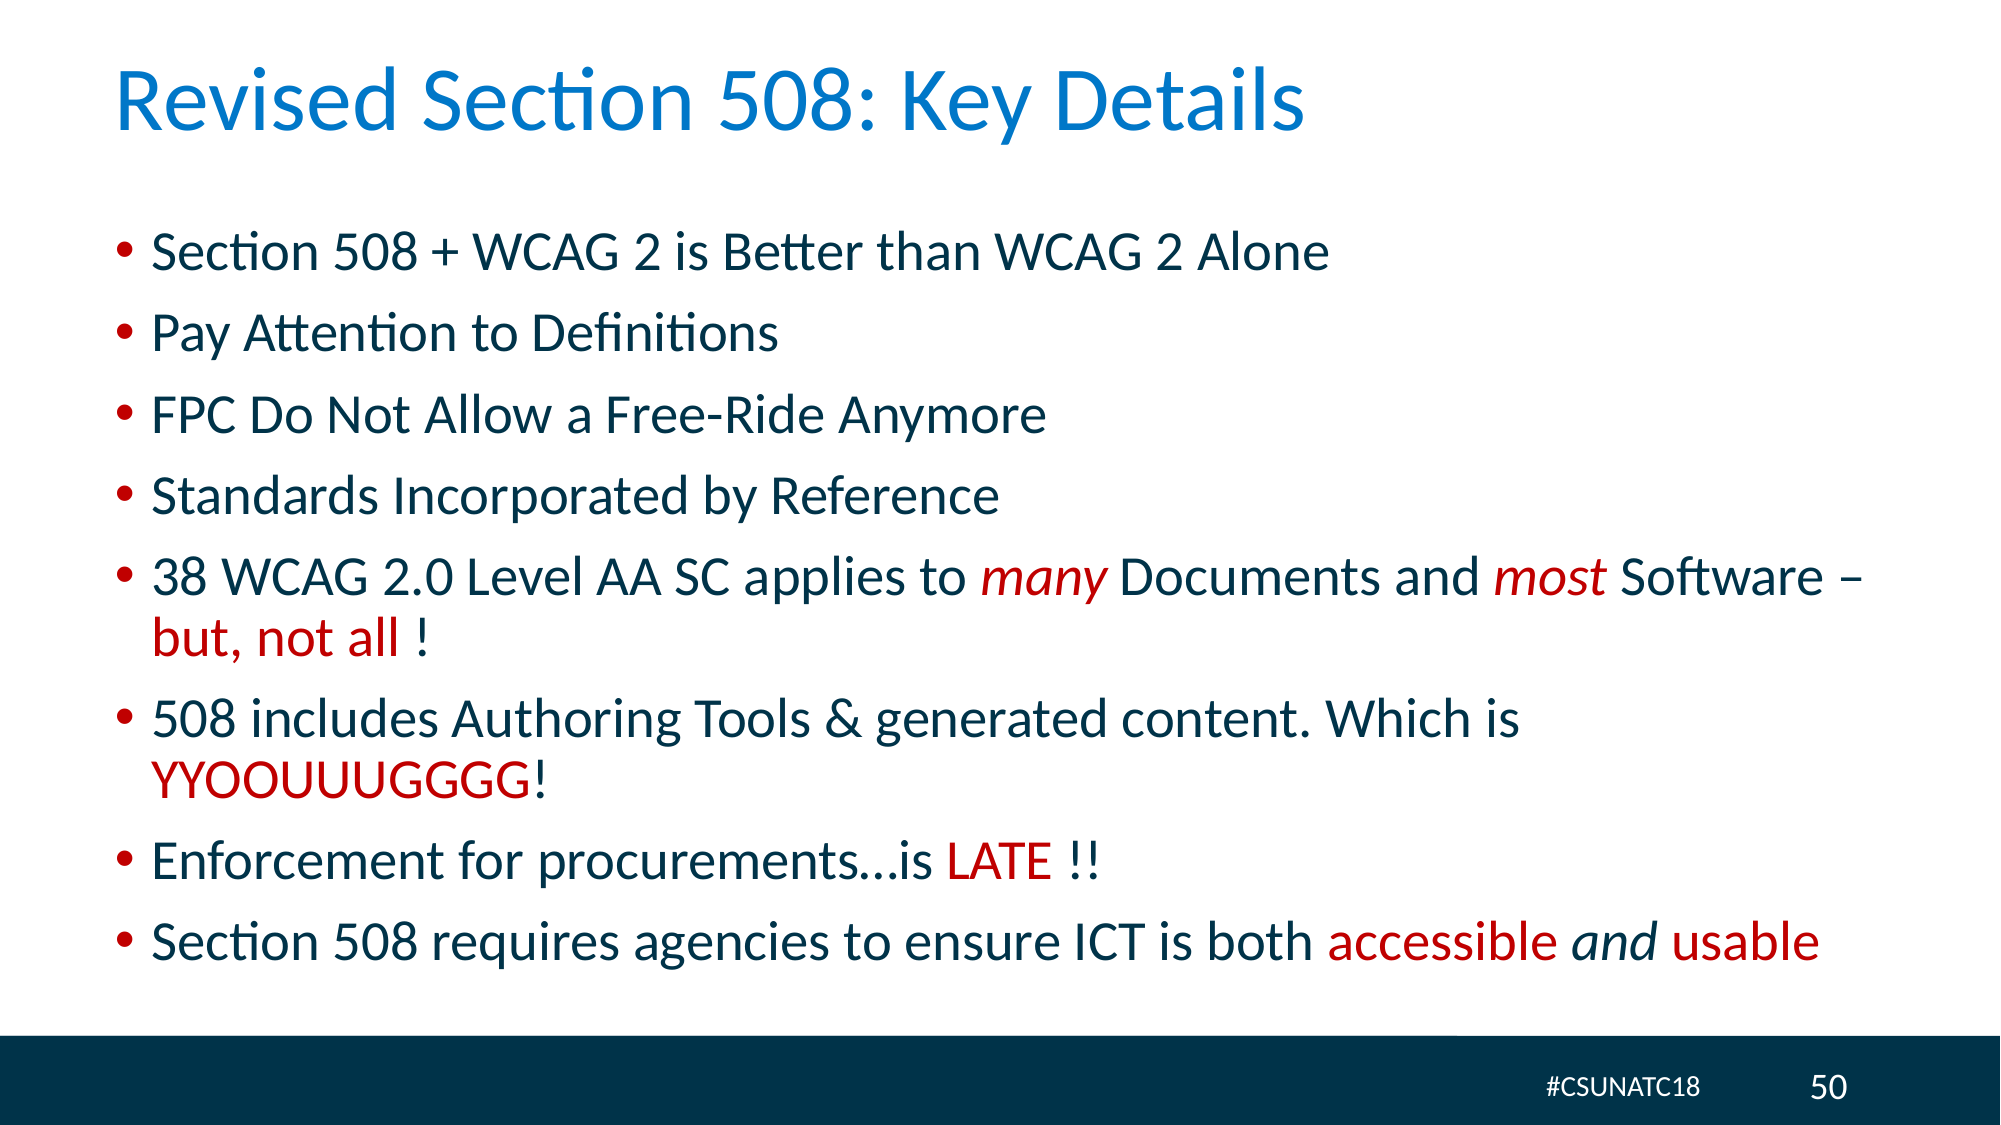

# Revised Section 508: Key Details
Section 508 + WCAG 2 is Better than WCAG 2 Alone
Pay Attention to Definitions
FPC Do Not Allow a Free-Ride Anymore
Standards Incorporated by Reference
38 WCAG 2.0 Level AA SC applies to many Documents and most Software – but, not all !
508 includes Authoring Tools & generated content. Which is YYOOUUUGGGG!
Enforcement for procurements…is LATE !!
Section 508 requires agencies to ensure ICT is both accessible and usable
50